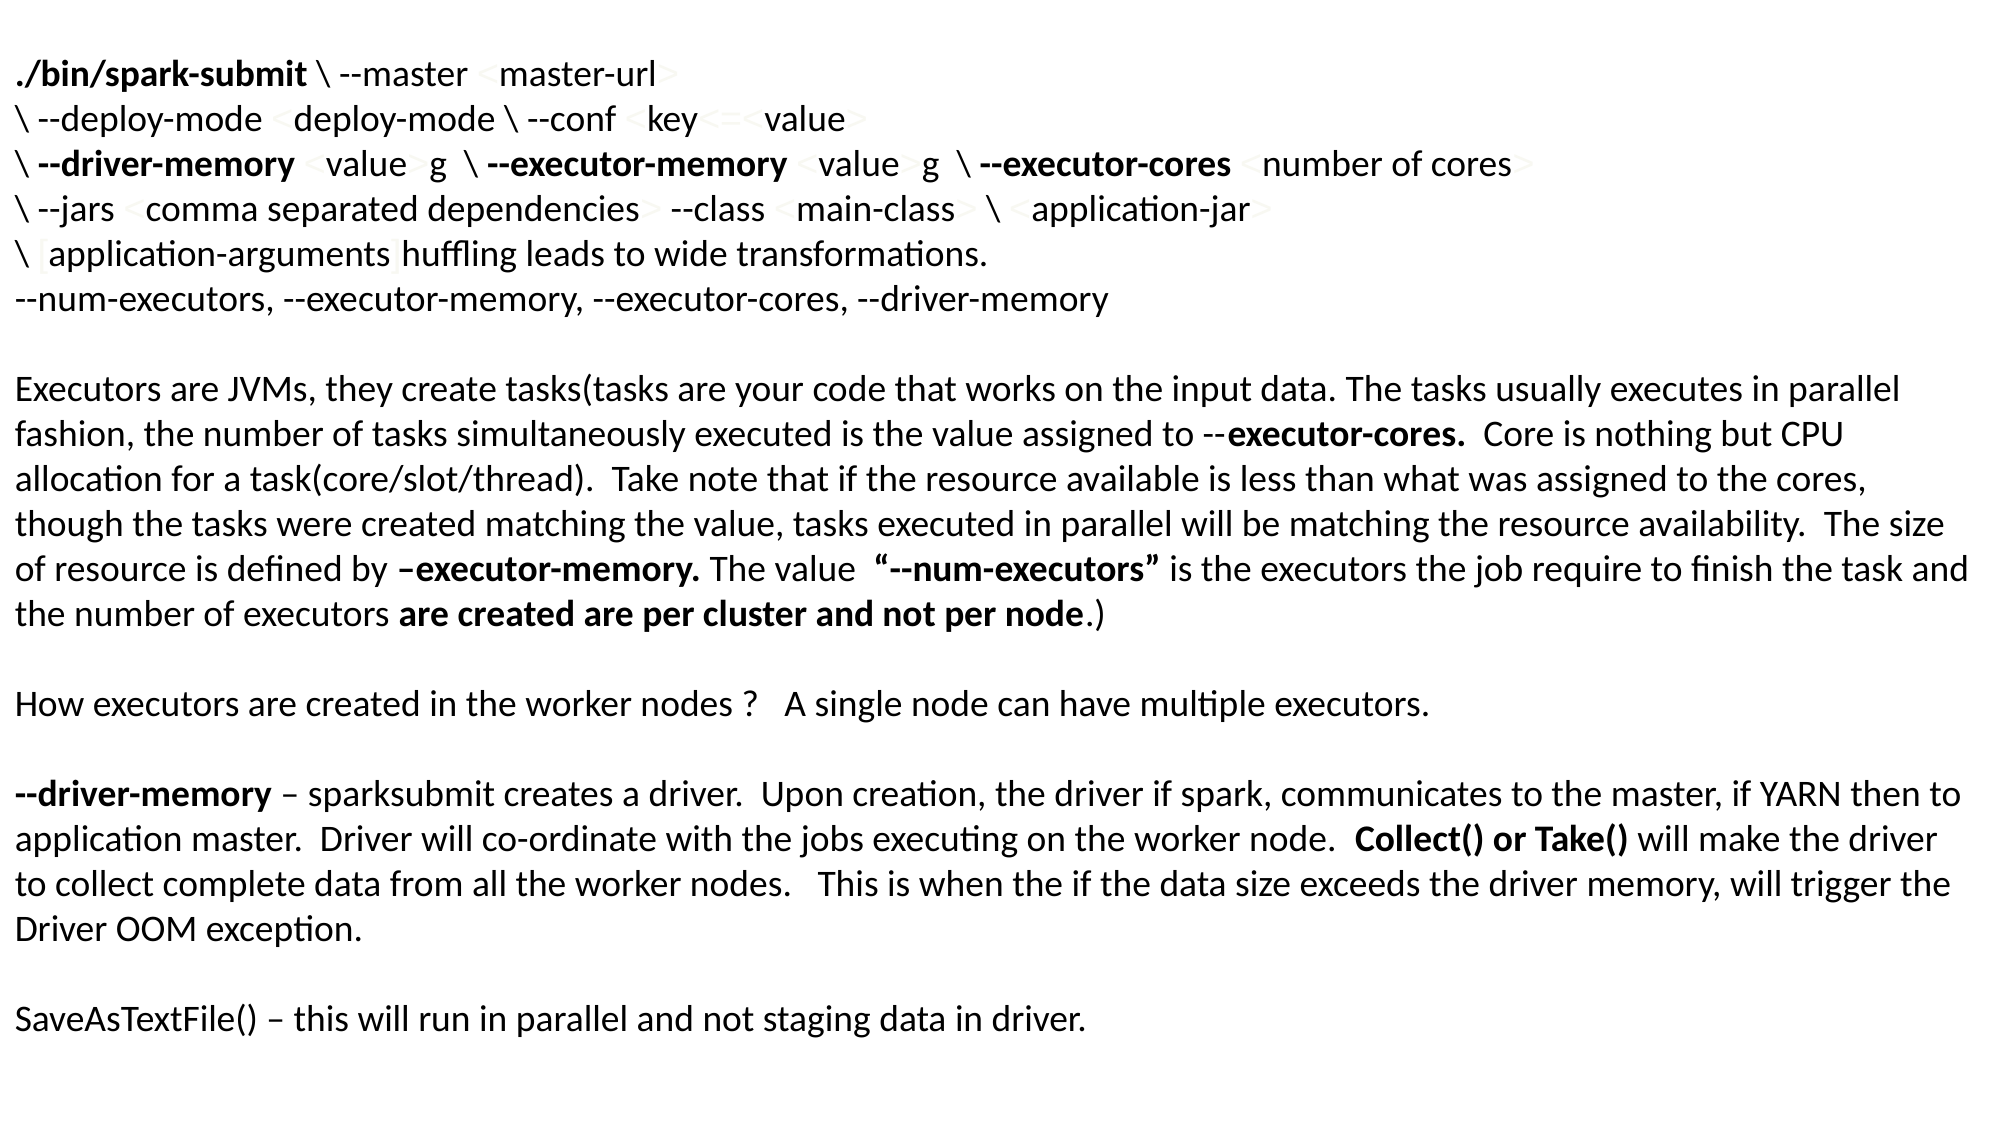

./bin/spark-submit \ --master <master-url>
\ --deploy-mode <deploy-mode \ --conf <key<=<value>
\ --driver-memory <value>g  \ --executor-memory <value>g  \ --executor-cores <number of cores>
\ --jars <comma separated dependencies> --class <main-class> \ <application-jar>
\ [application-arguments]huffling leads to wide transformations.
--num-executors, --executor-memory, --executor-cores, --driver-memory

Executors are JVMs, they create tasks(tasks are your code that works on the input data. The tasks usually executes in parallel fashion, the number of tasks simultaneously executed is the value assigned to --executor-cores.  Core is nothing but CPU allocation for a task(core/slot/thread).  Take note that if the resource available is less than what was assigned to the cores, though the tasks were created matching the value, tasks executed in parallel will be matching the resource availability.  The size of resource is defined by –executor-memory. The value  “--num-executors” is the executors the job require to finish the task and the number of executors are created are per cluster and not per node.)

How executors are created in the worker nodes ?   A single node can have multiple executors.

--driver-memory – sparksubmit creates a driver.  Upon creation, the driver if spark, communicates to the master, if YARN then to application master.  Driver will co-ordinate with the jobs executing on the worker node.  Collect() or Take() will make the driver to collect complete data from all the worker nodes.   This is when the if the data size exceeds the driver memory, will trigger the Driver OOM exception.

SaveAsTextFile() – this will run in parallel and not staging data in driver.